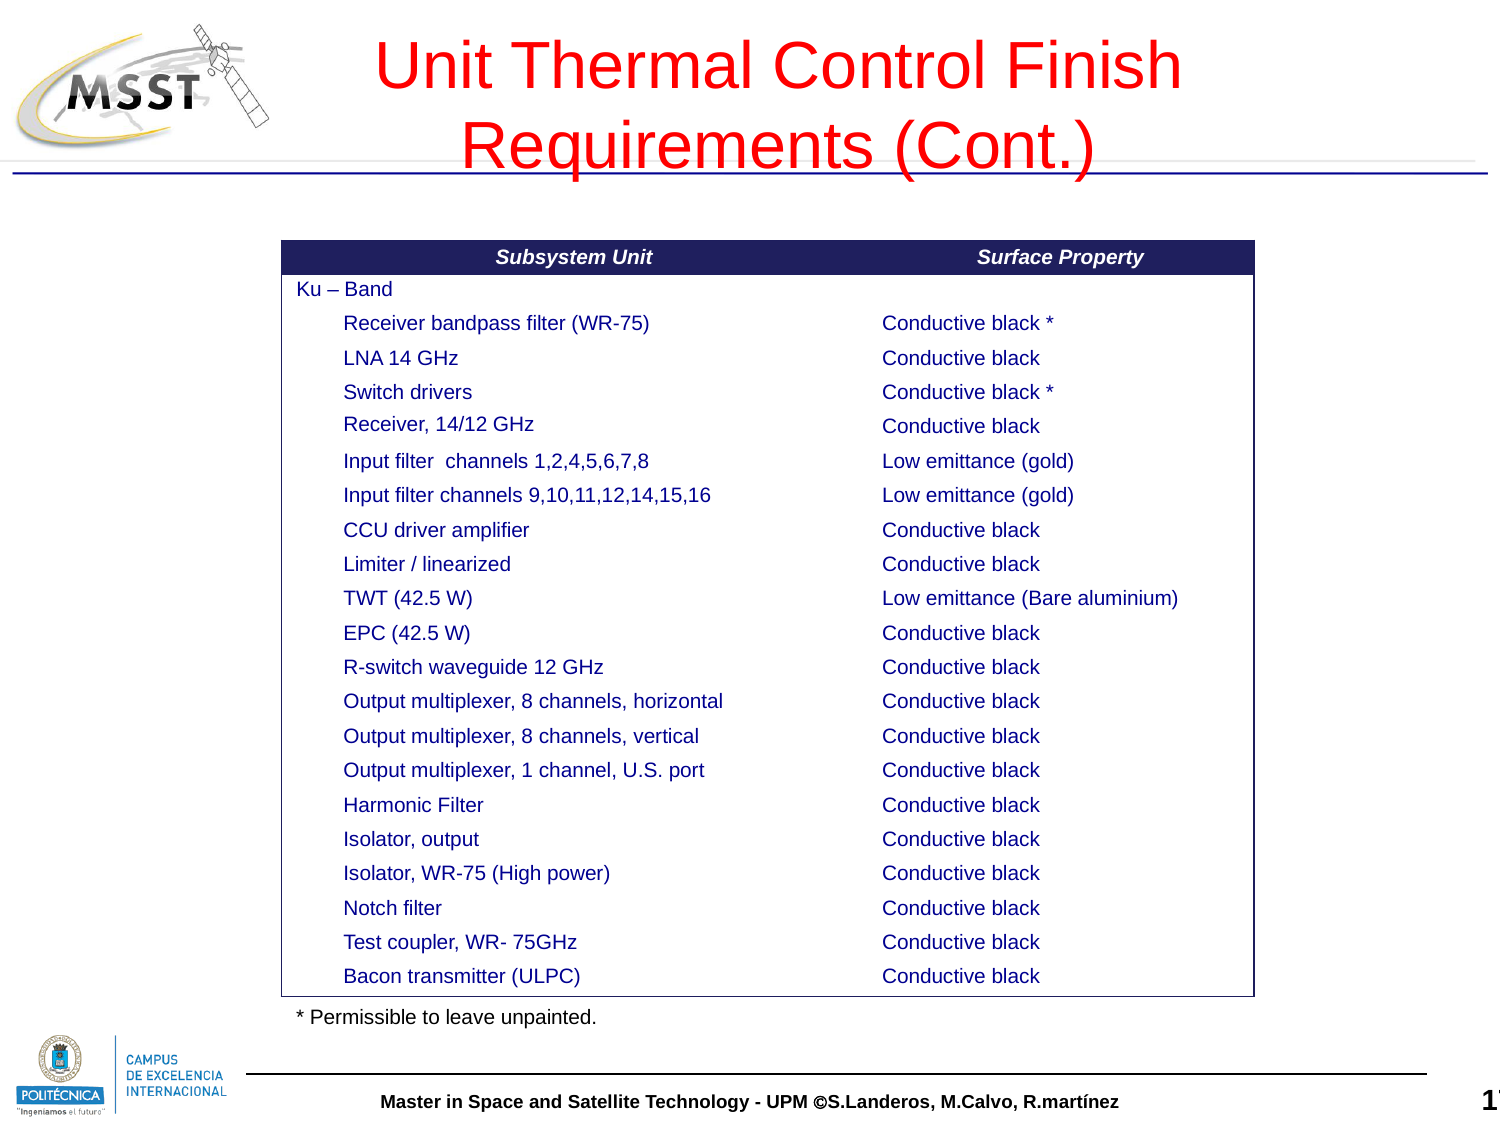

Unit Thermal Control Finish
Requirements (Cont.)
| Subsystem Unit | Surface Property |
| --- | --- |
| Ku – Band |  |
| Receiver bandpass filter (WR-75) | Conductive black \* |
| LNA 14 GHz | Conductive black |
| Switch drivers | Conductive black \* |
| Receiver, 14/12 GHz | Conductive black |
| Input filter channels 1,2,4,5,6,7,8 | Low emittance (gold) |
| Input filter channels 9,10,11,12,14,15,16 | Low emittance (gold) |
| CCU driver amplifier | Conductive black |
| Limiter / linearized | Conductive black |
| TWT (42.5 W) | Low emittance (Bare aluminium) |
| EPC (42.5 W) | Conductive black |
| R-switch waveguide 12 GHz | Conductive black |
| Output multiplexer, 8 channels, horizontal | Conductive black |
| Output multiplexer, 8 channels, vertical | Conductive black |
| Output multiplexer, 1 channel, U.S. port | Conductive black |
| Harmonic Filter | Conductive black |
| Isolator, output | Conductive black |
| Isolator, WR-75 (High power) | Conductive black |
| Notch filter | Conductive black |
| Test coupler, WR- 75GHz | Conductive black |
| Bacon transmitter (ULPC) | Conductive black |
* Permissible to leave unpainted.